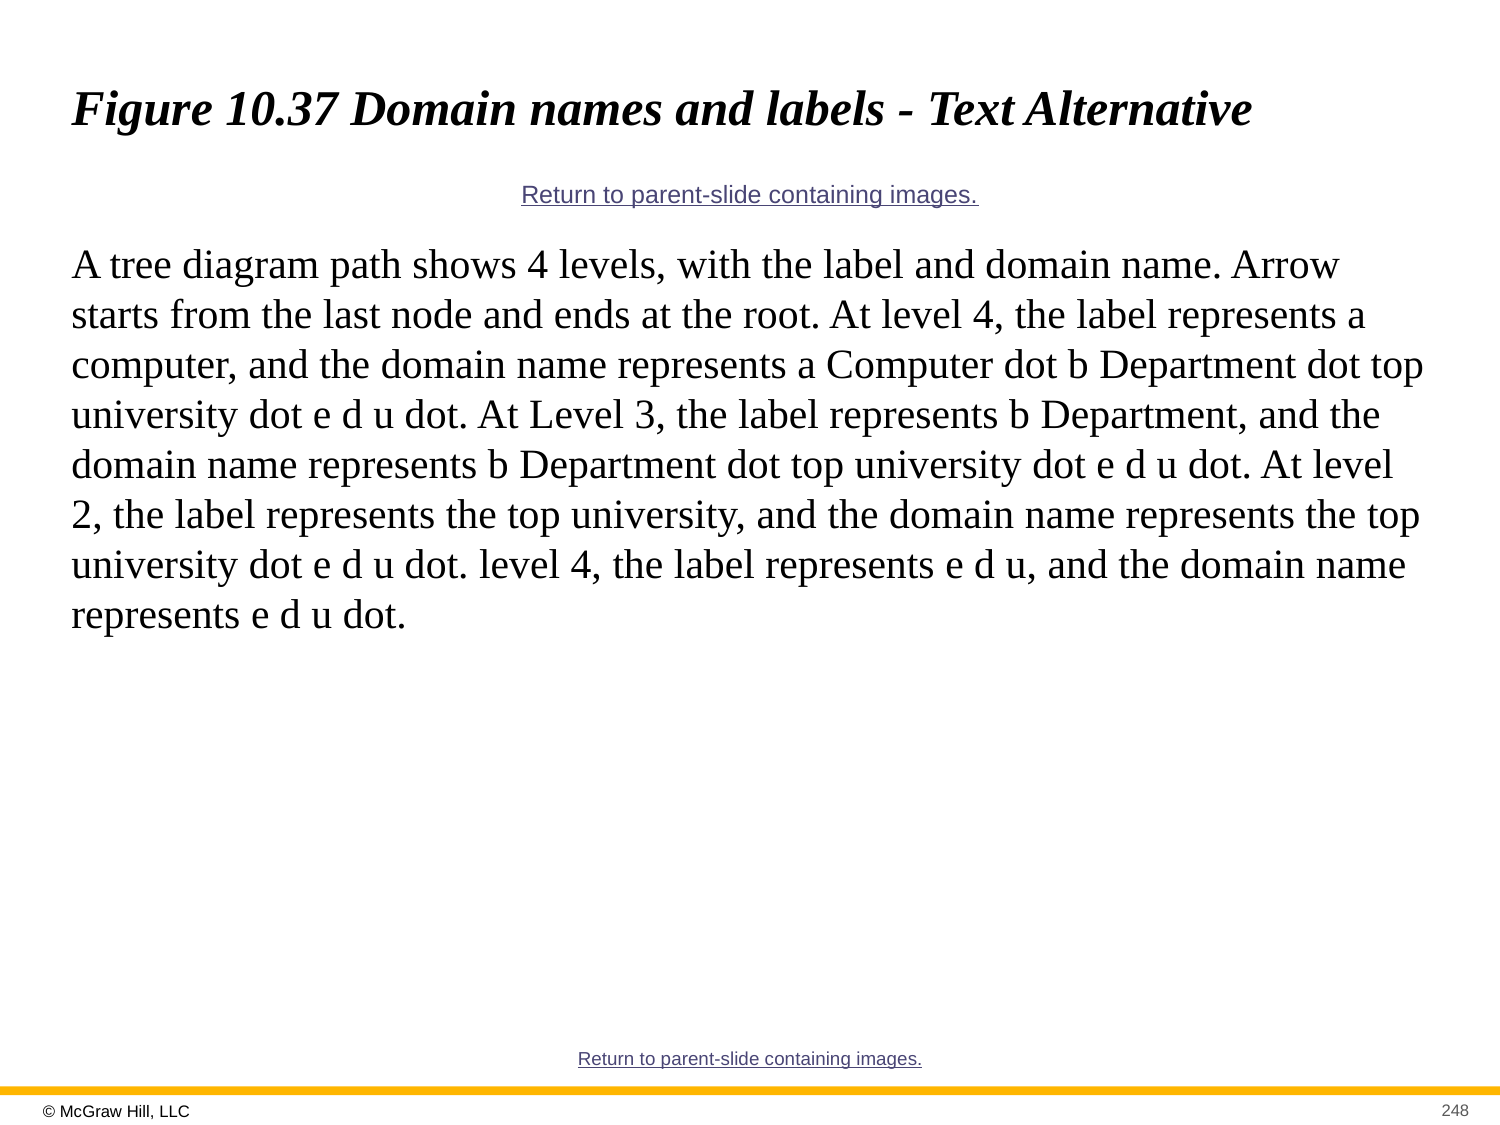

# Figure 10.37 Domain names and labels - Text Alternative
Return to parent-slide containing images.
A tree diagram path shows 4 levels, with the label and domain name. Arrow starts from the last node and ends at the root. At level 4, the label represents a computer, and the domain name represents a Computer dot b Department dot top university dot e d u dot. At Level 3, the label represents b Department, and the domain name represents b Department dot top university dot e d u dot. At level 2, the label represents the top university, and the domain name represents the top university dot e d u dot. level 4, the label represents e d u, and the domain name represents e d u dot.
Return to parent-slide containing images.
248